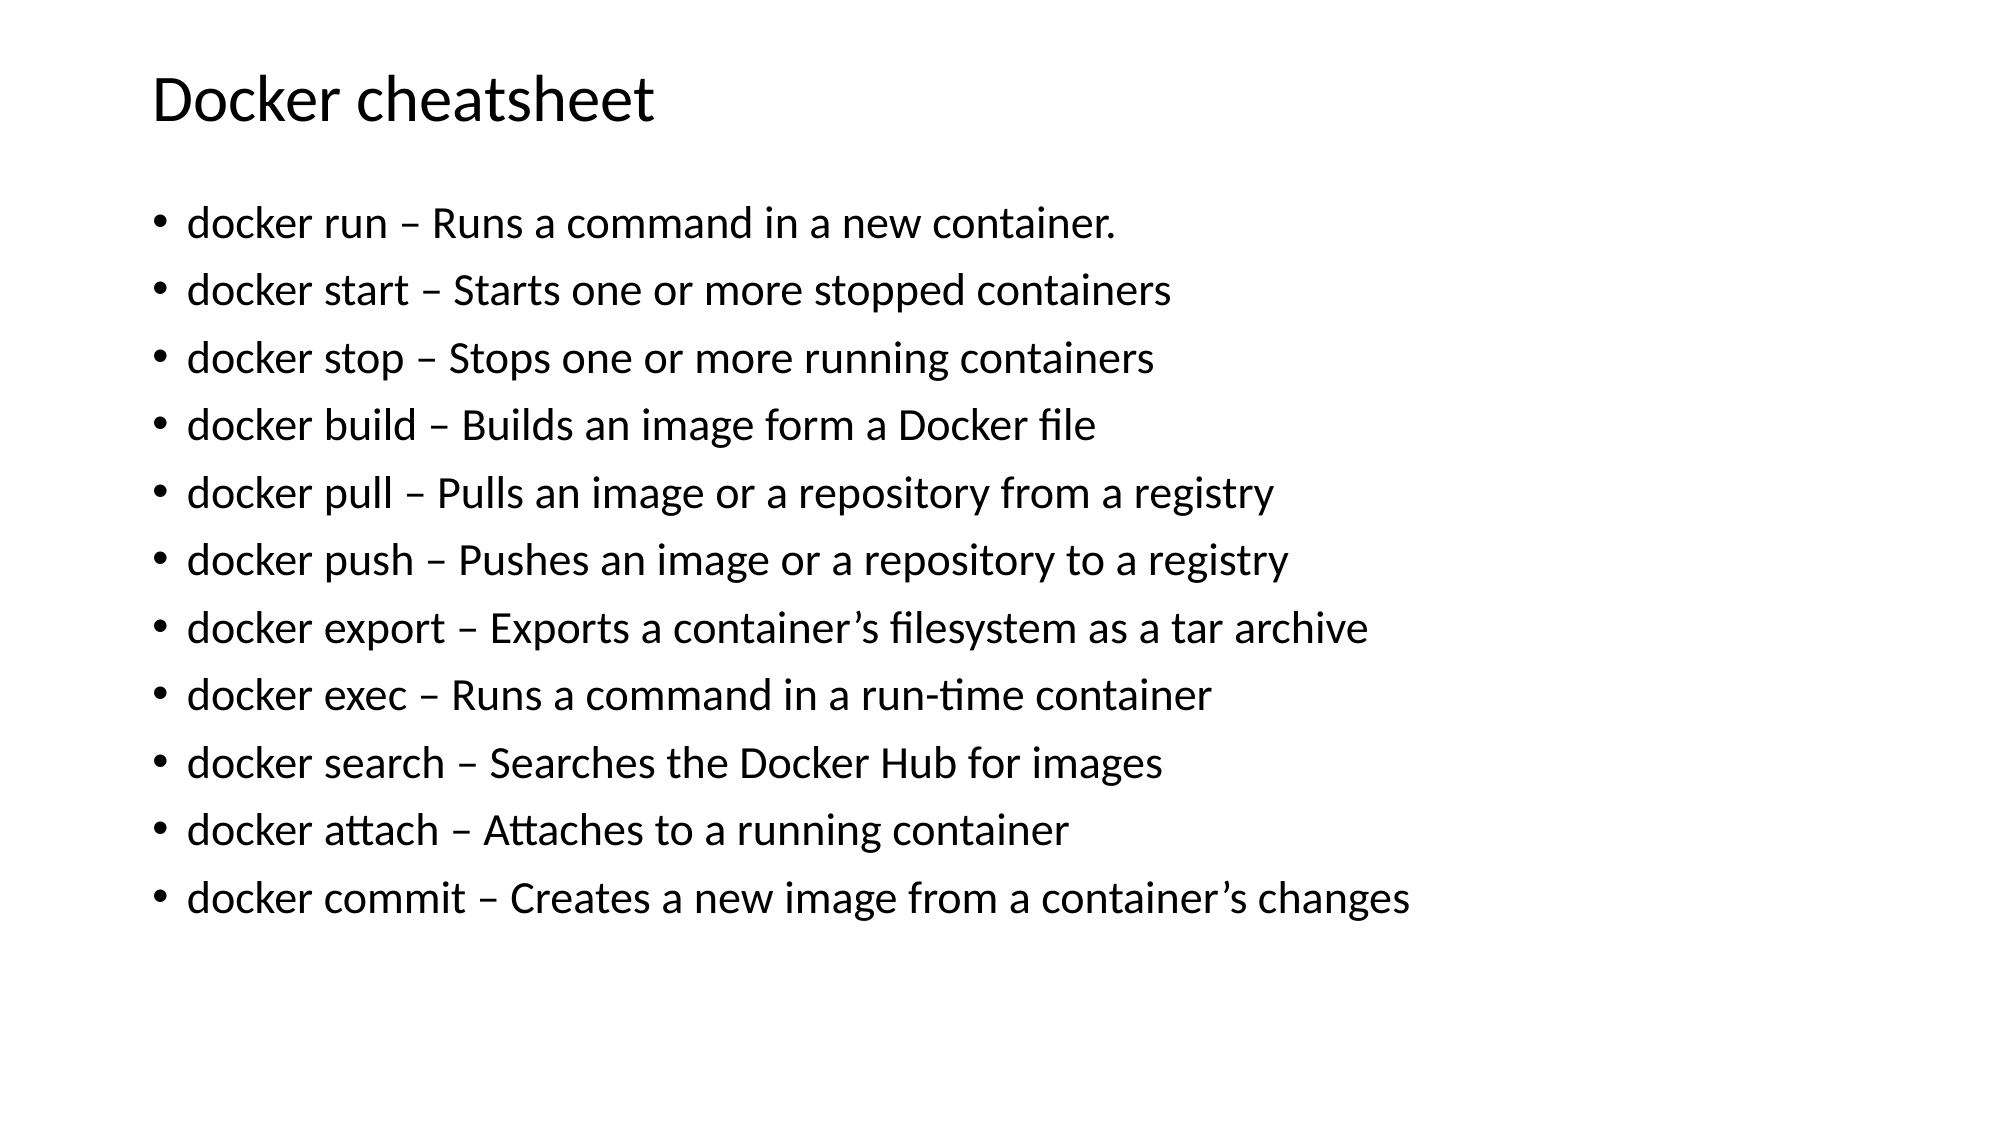

# Docker cheatsheet
docker run – Runs a command in a new container.
docker start – Starts one or more stopped containers
docker stop – Stops one or more running containers
docker build – Builds an image form a Docker file
docker pull – Pulls an image or a repository from a registry
docker push – Pushes an image or a repository to a registry
docker export – Exports a container’s filesystem as a tar archive
docker exec – Runs a command in a run-time container
docker search – Searches the Docker Hub for images
docker attach – Attaches to a running container
docker commit – Creates a new image from a container’s changes